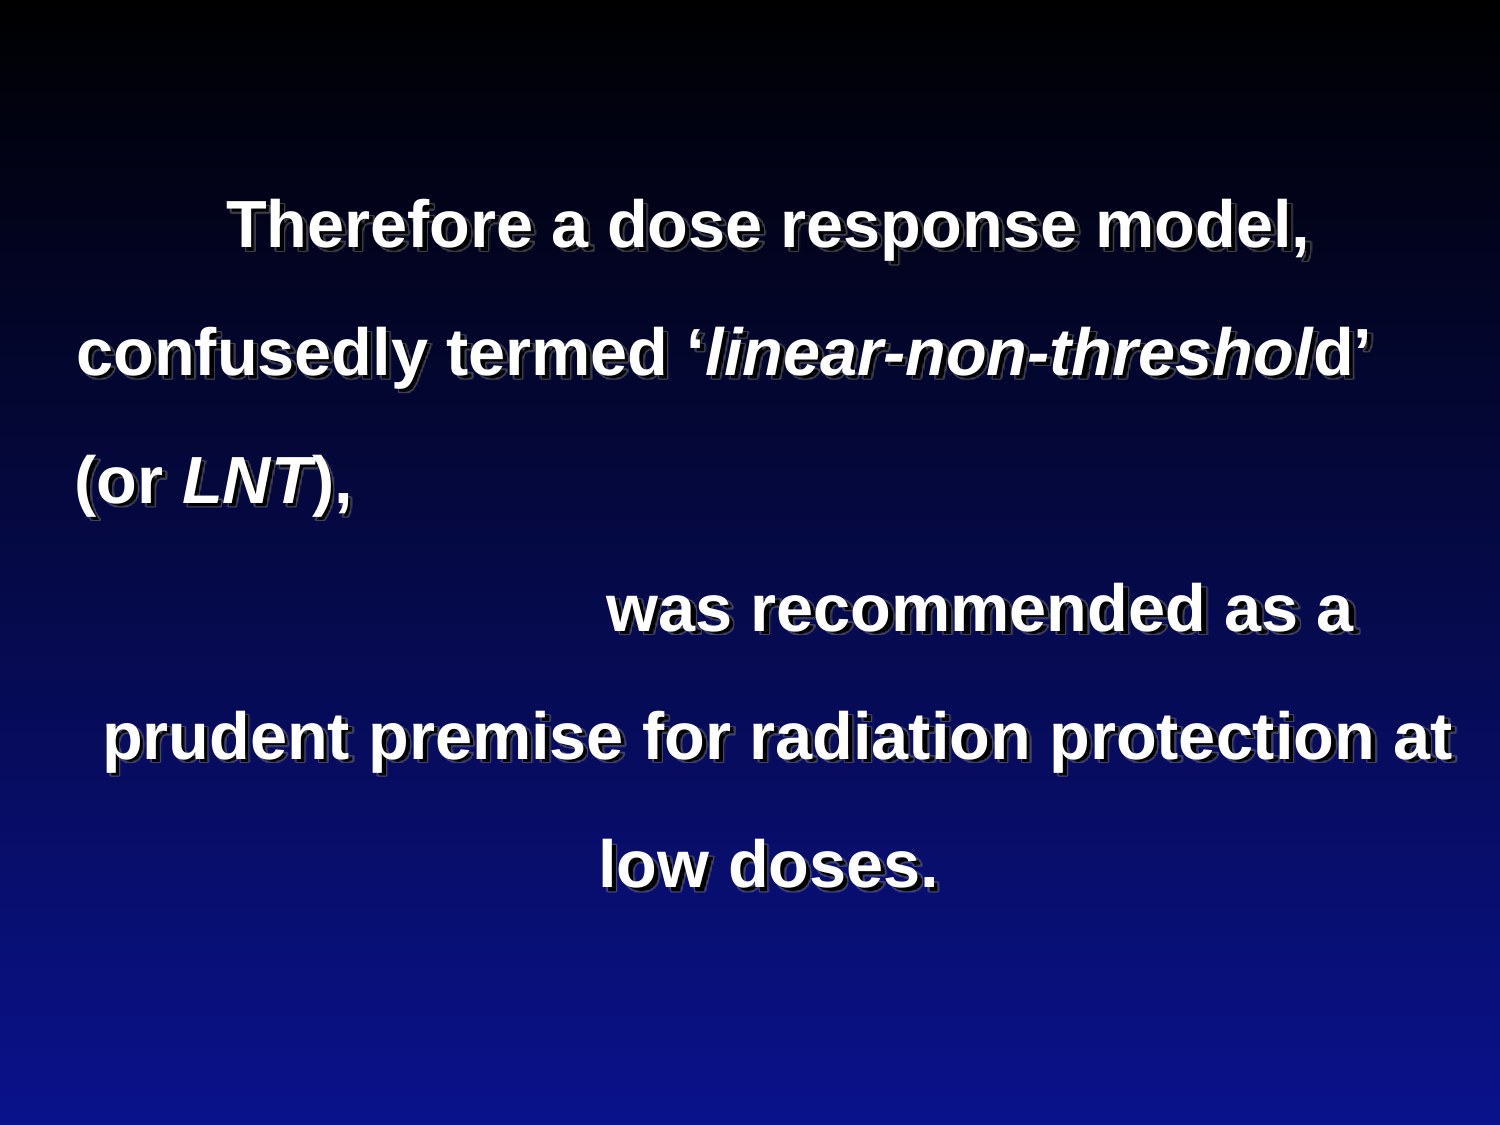

Therefore a dose response model, confusedly termed ‘linear-non-threshold’       (or LNT),                                                                                    was recommended as a prudent premise for radiation protection at low doses.